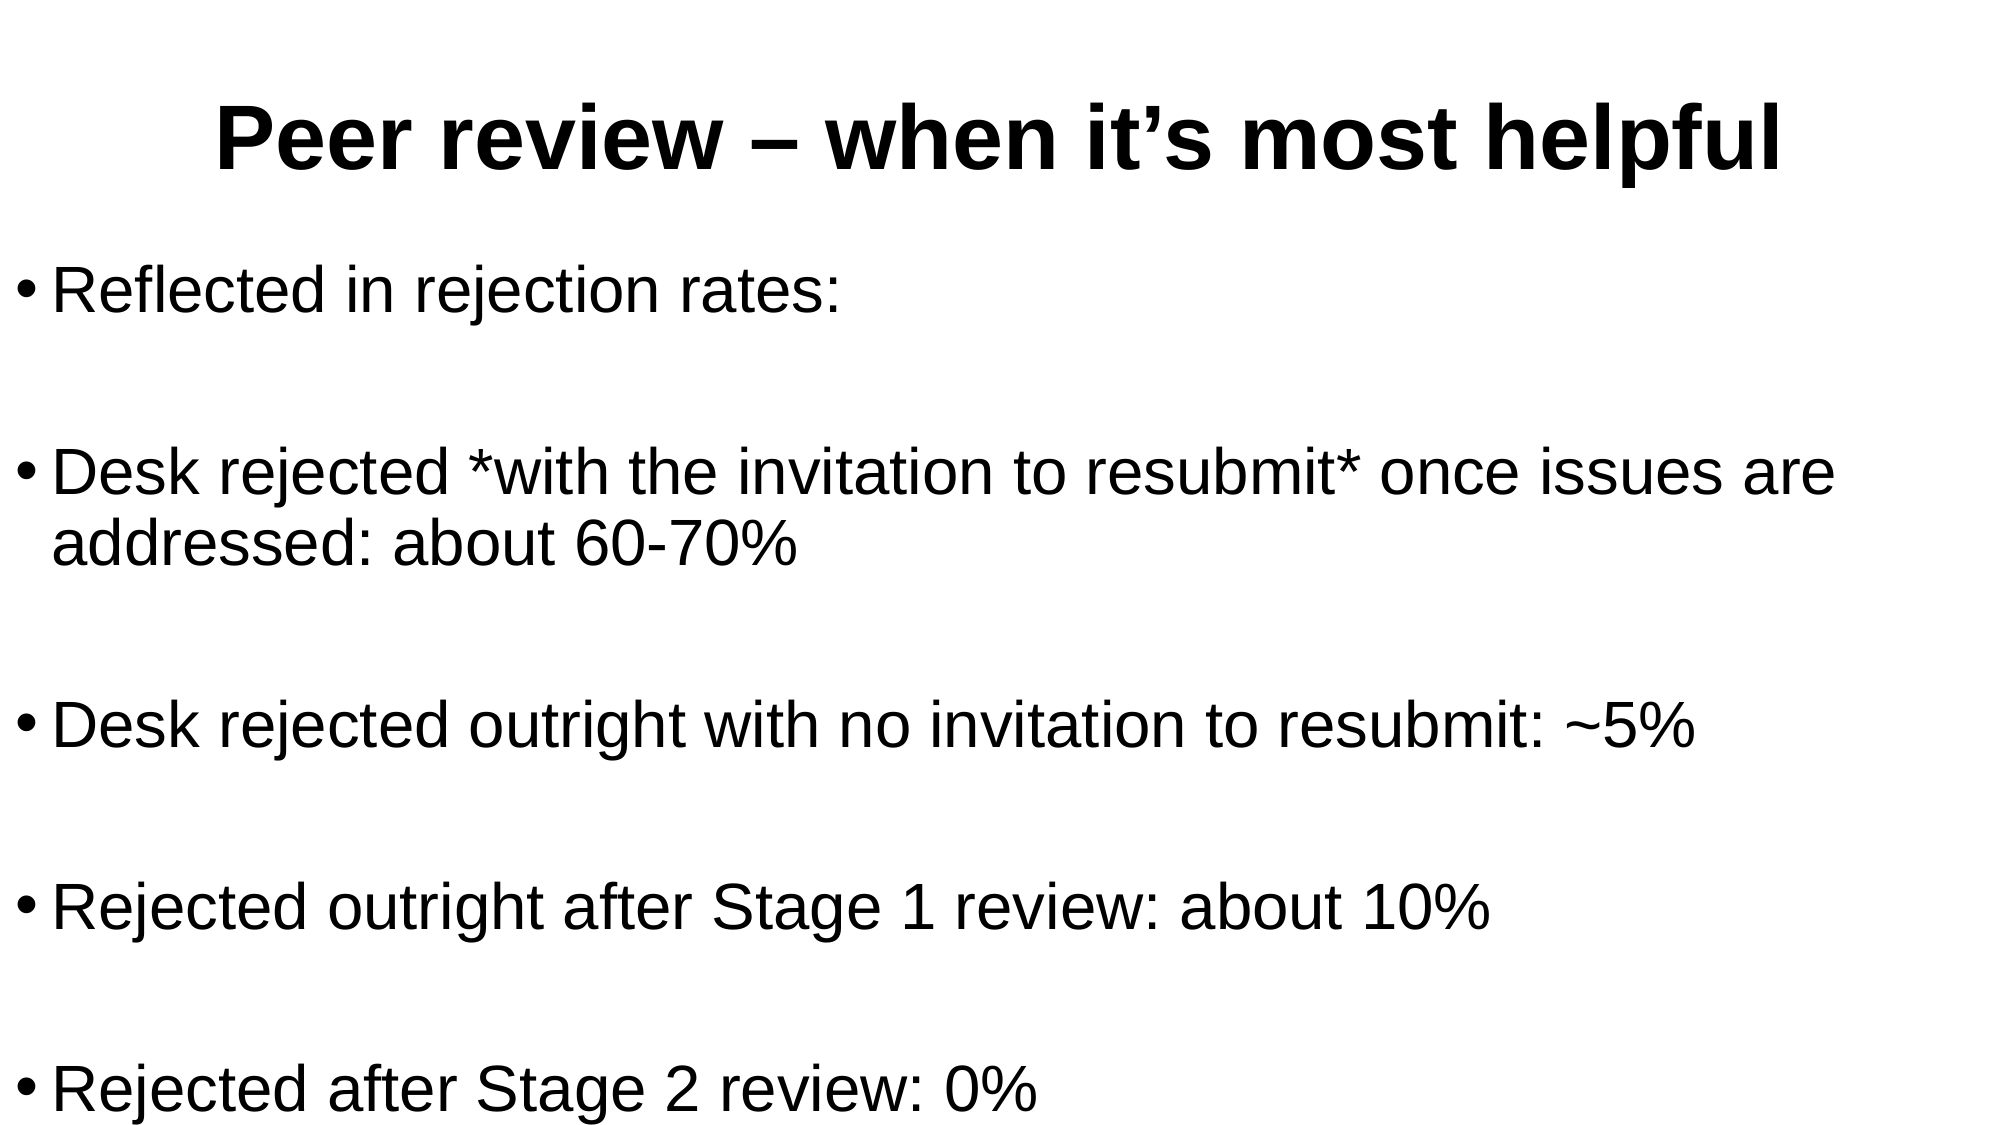

# Peer review – when it’s most helpful
Reflected in rejection rates:

Desk rejected *with the invitation to resubmit* once issues are addressed: about 60-70%

Desk rejected outright with no invitation to resubmit: ~5%

Rejected outright after Stage 1 review: about 10%

Rejected after Stage 2 review: 0%